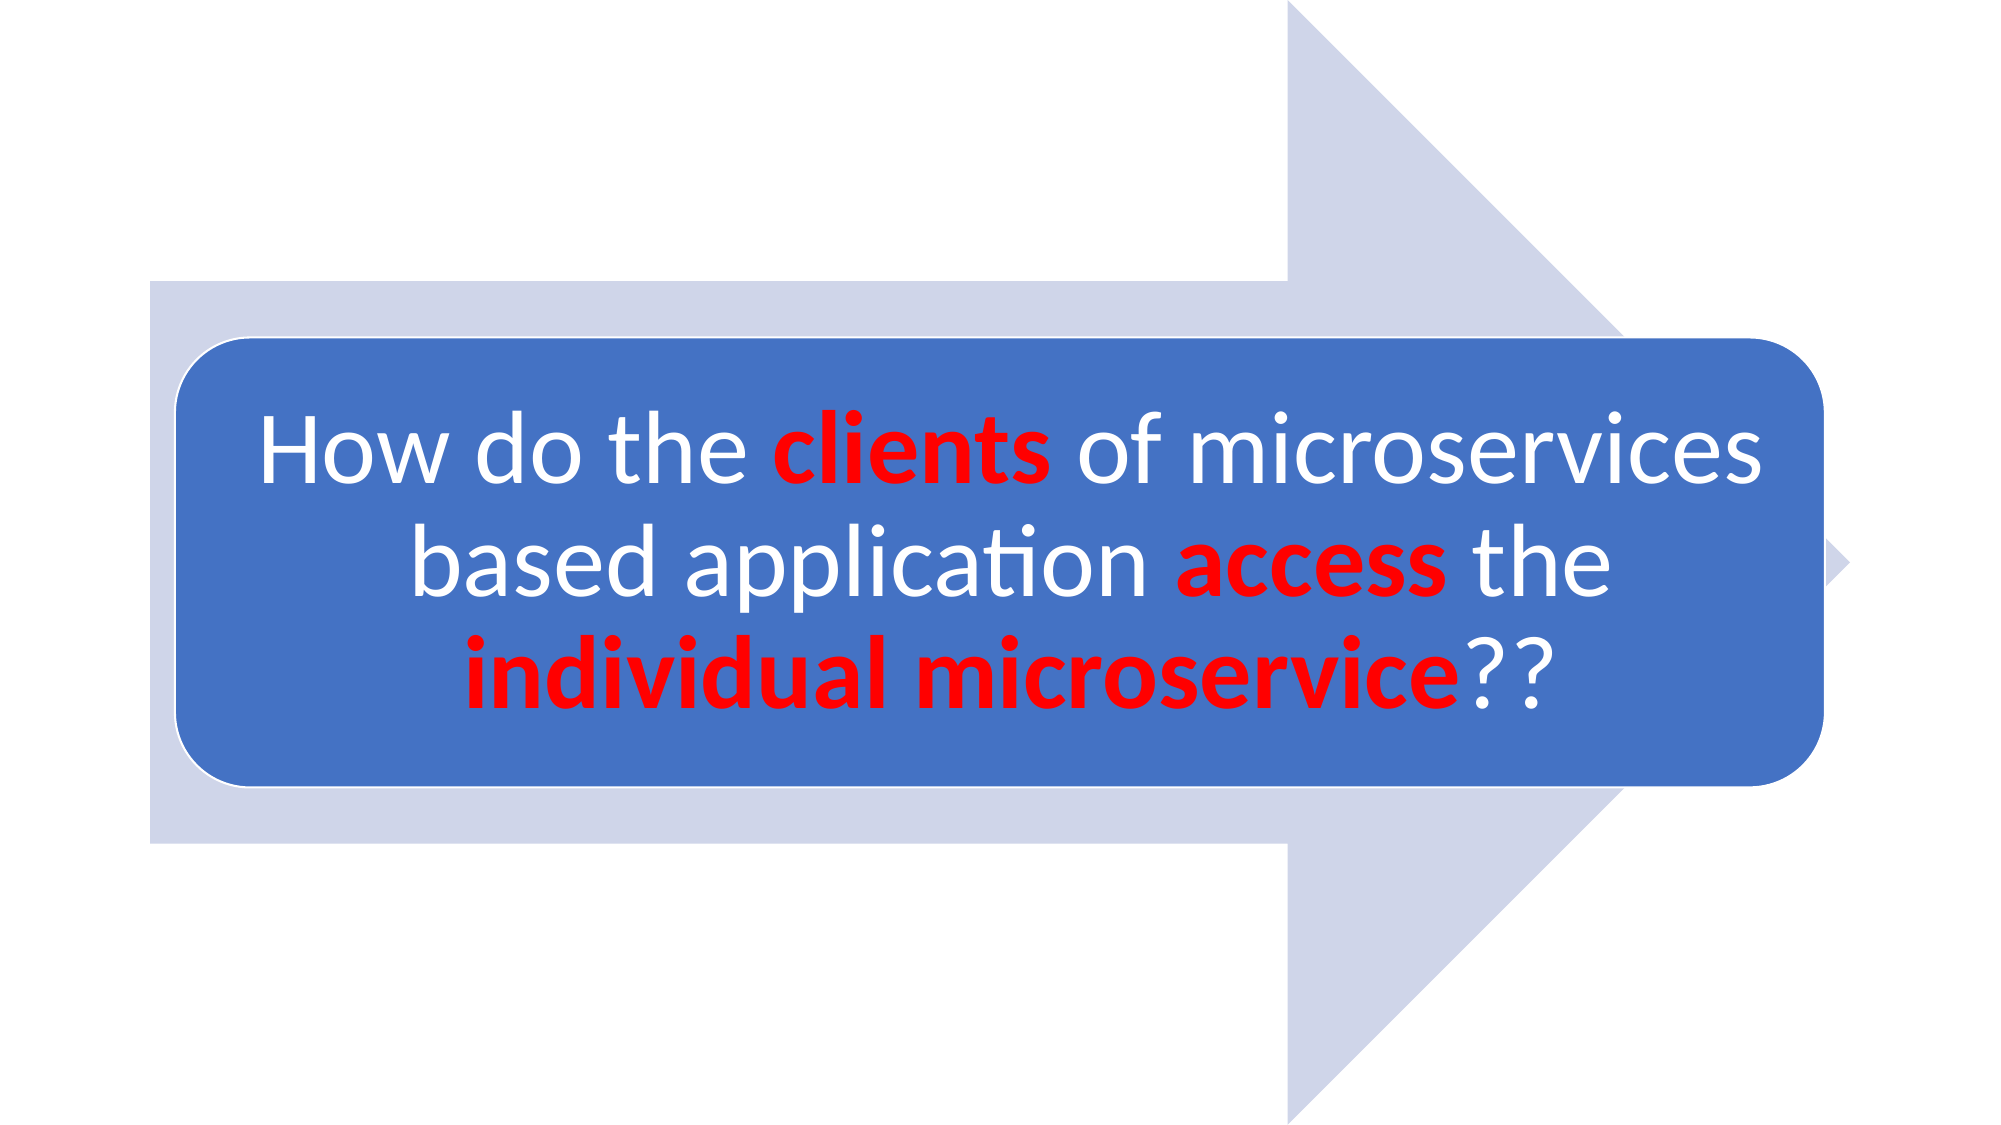

How do the clients of microservices based application access the individual microservice??